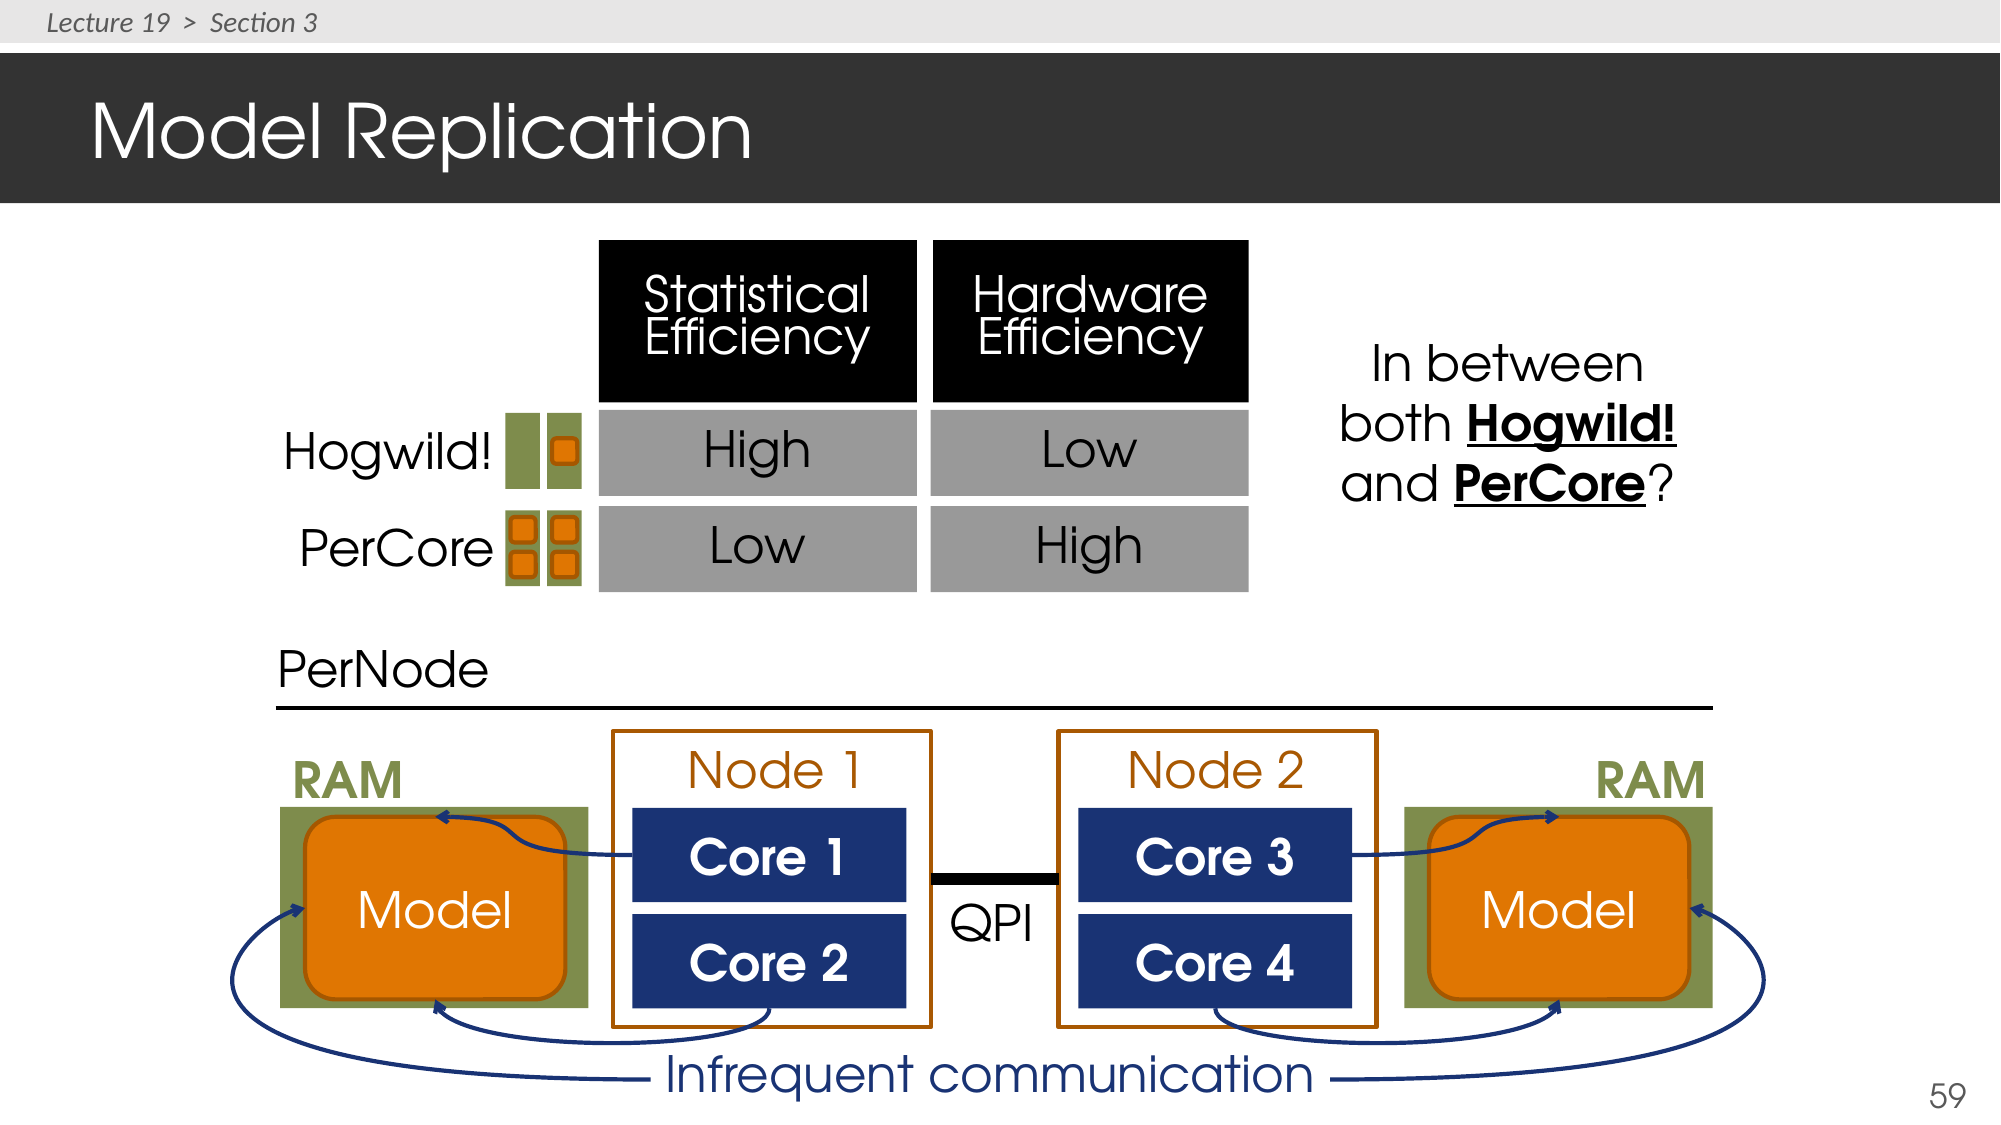

Lecture 19  >  Section 3
# Model Replication
Statistical Efficiency
Hardware Efficiency
In between
both Hogwild! and PerCore?
High
Low
Hogwild!

Low
High
PerCore

PerNode
Core 1
Core 3

Node 1
Node 2
RAM
RAM

Model
Model
Core 2
Core 4
QPI
Infrequent communication
59